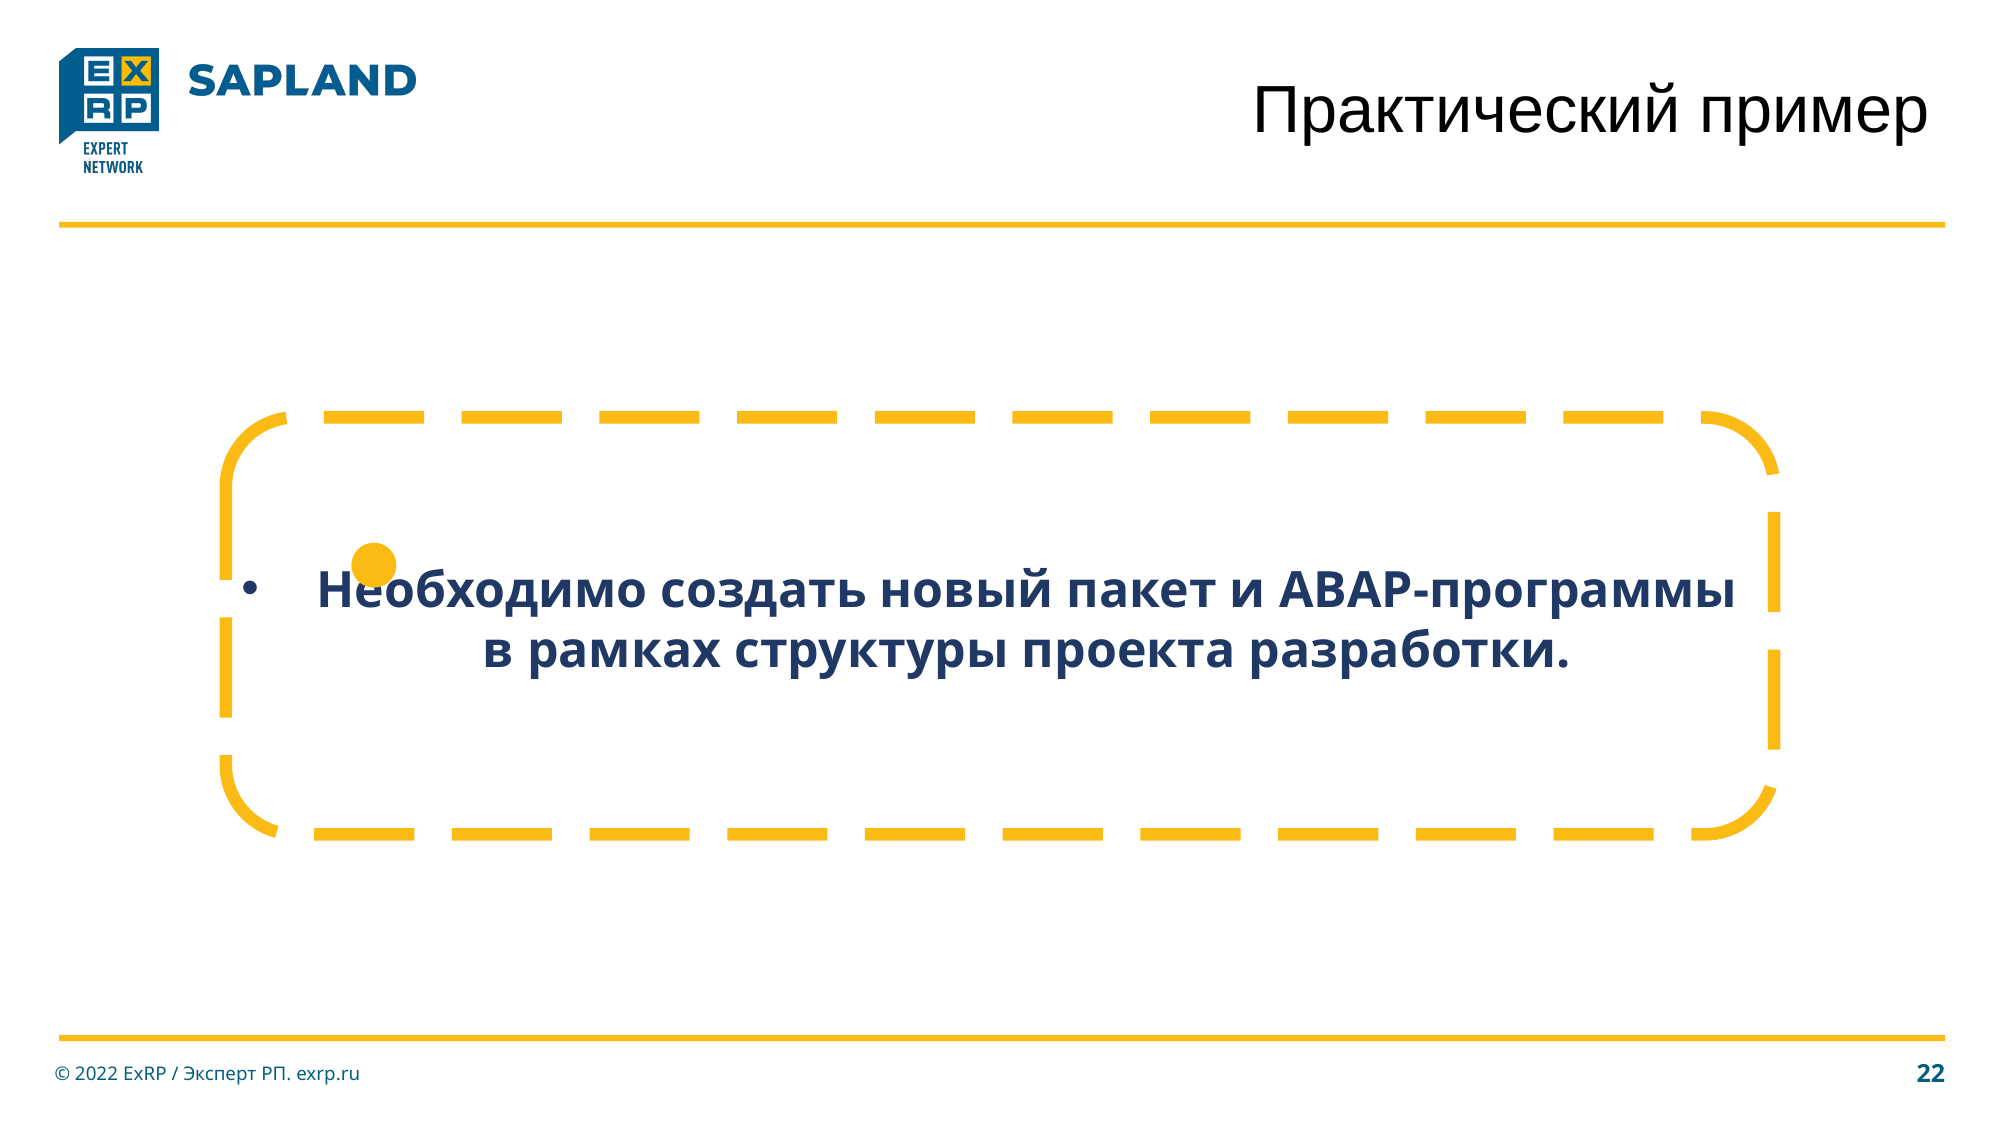

# Практический пример

Необходимо создать новый пакет и ABAP-программы в рамках структуры проекта разработки.
© 2022 ExRP / Эксперт РП. exrp.ru
22